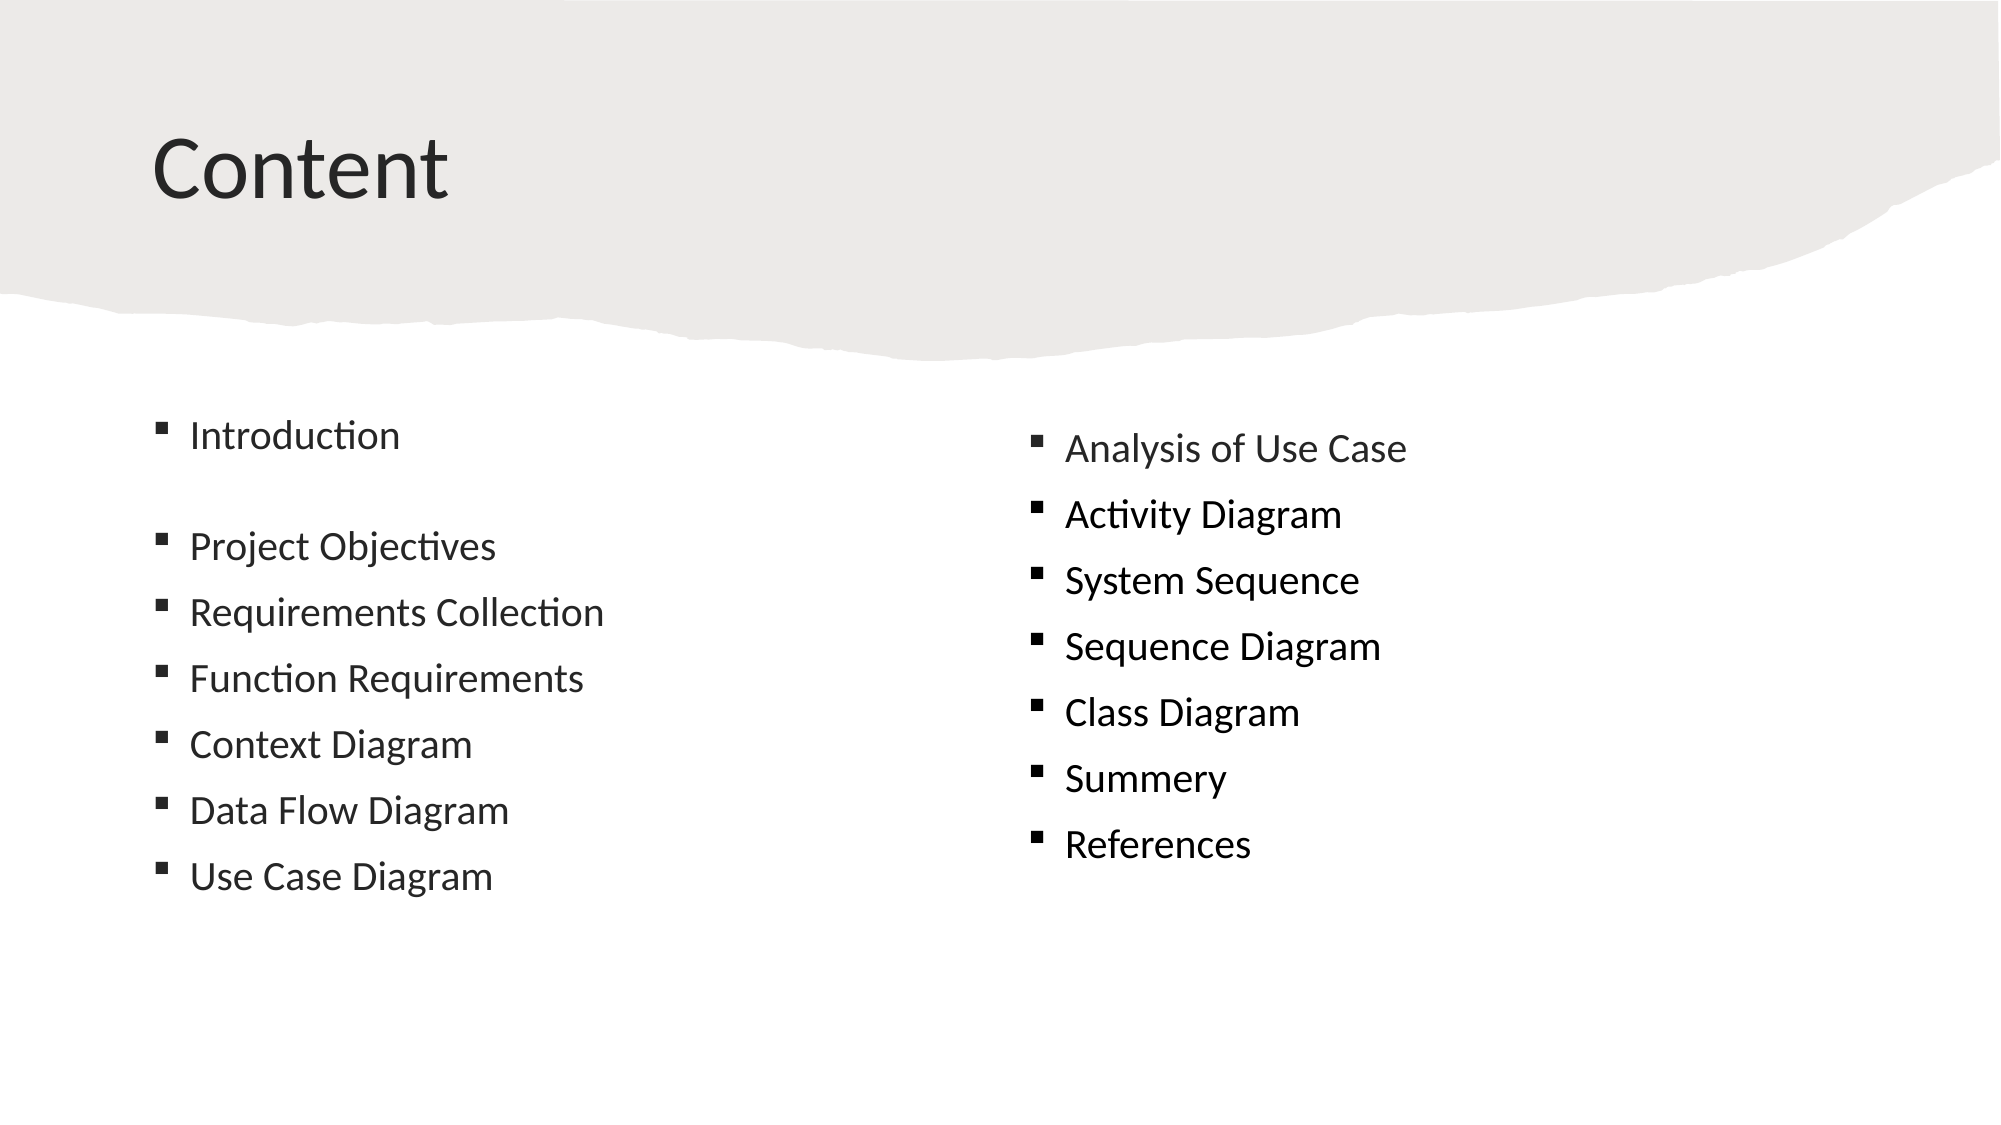

# Content
Introduction
Project Objectives
Requirements Collection
Function Requirements
Context Diagram
Data Flow Diagram
Use Case Diagram
Analysis of Use Case
Activity Diagram
System Sequence
Sequence Diagram
Class Diagram
Summery
References